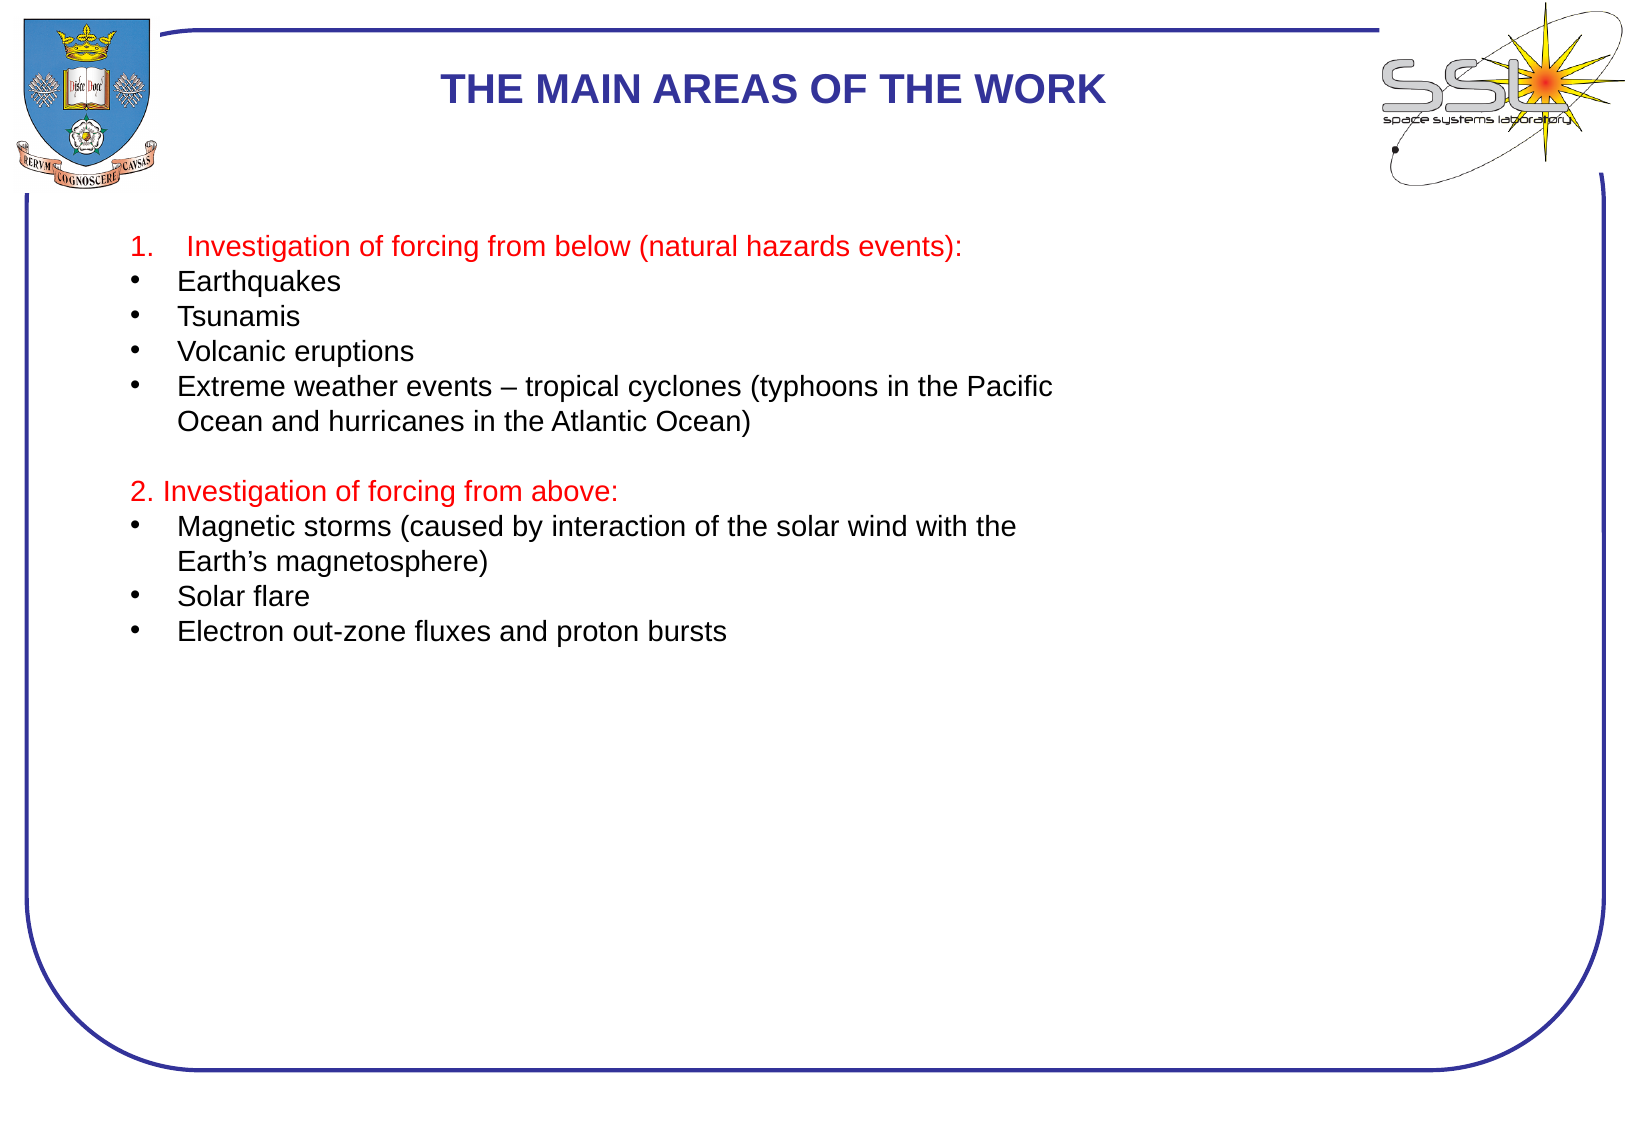

The main areas of the work
Investigation of forcing from below (natural hazards events):
Earthquakes
Tsunamis
Volcanic eruptions
Extreme weather events – tropical cyclones (typhoons in the Pacific Ocean and hurricanes in the Atlantic Ocean)

2. Investigation of forcing from above:
Magnetic storms (caused by interaction of the solar wind with the Earth’s magnetosphere)
Solar flare
Electron out-zone fluxes and proton bursts